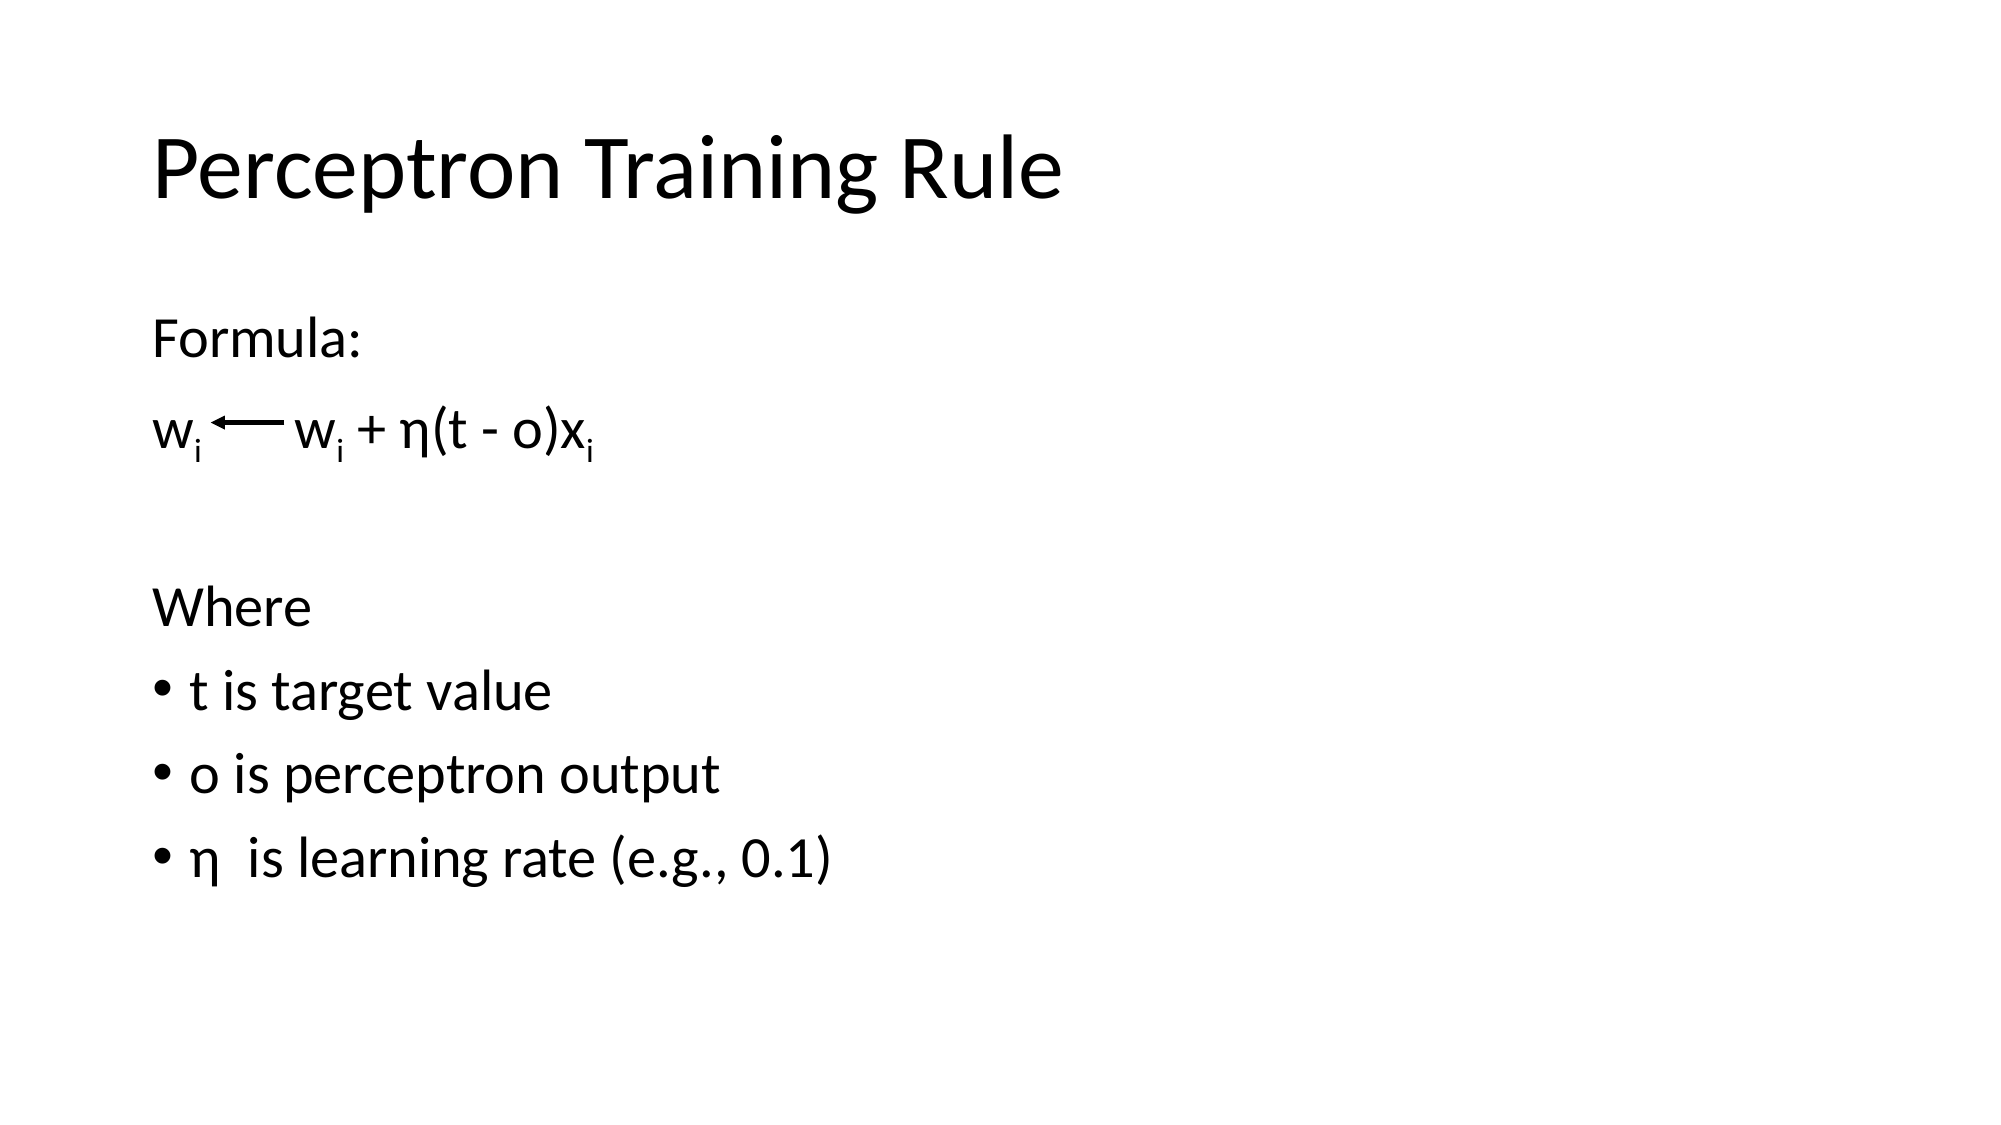

# Perceptron Training Rule
Formula:
wi       wi + η(t - o)xi

Where
t is target value
o is perceptron output
η  is learning rate (e.g., 0.1)